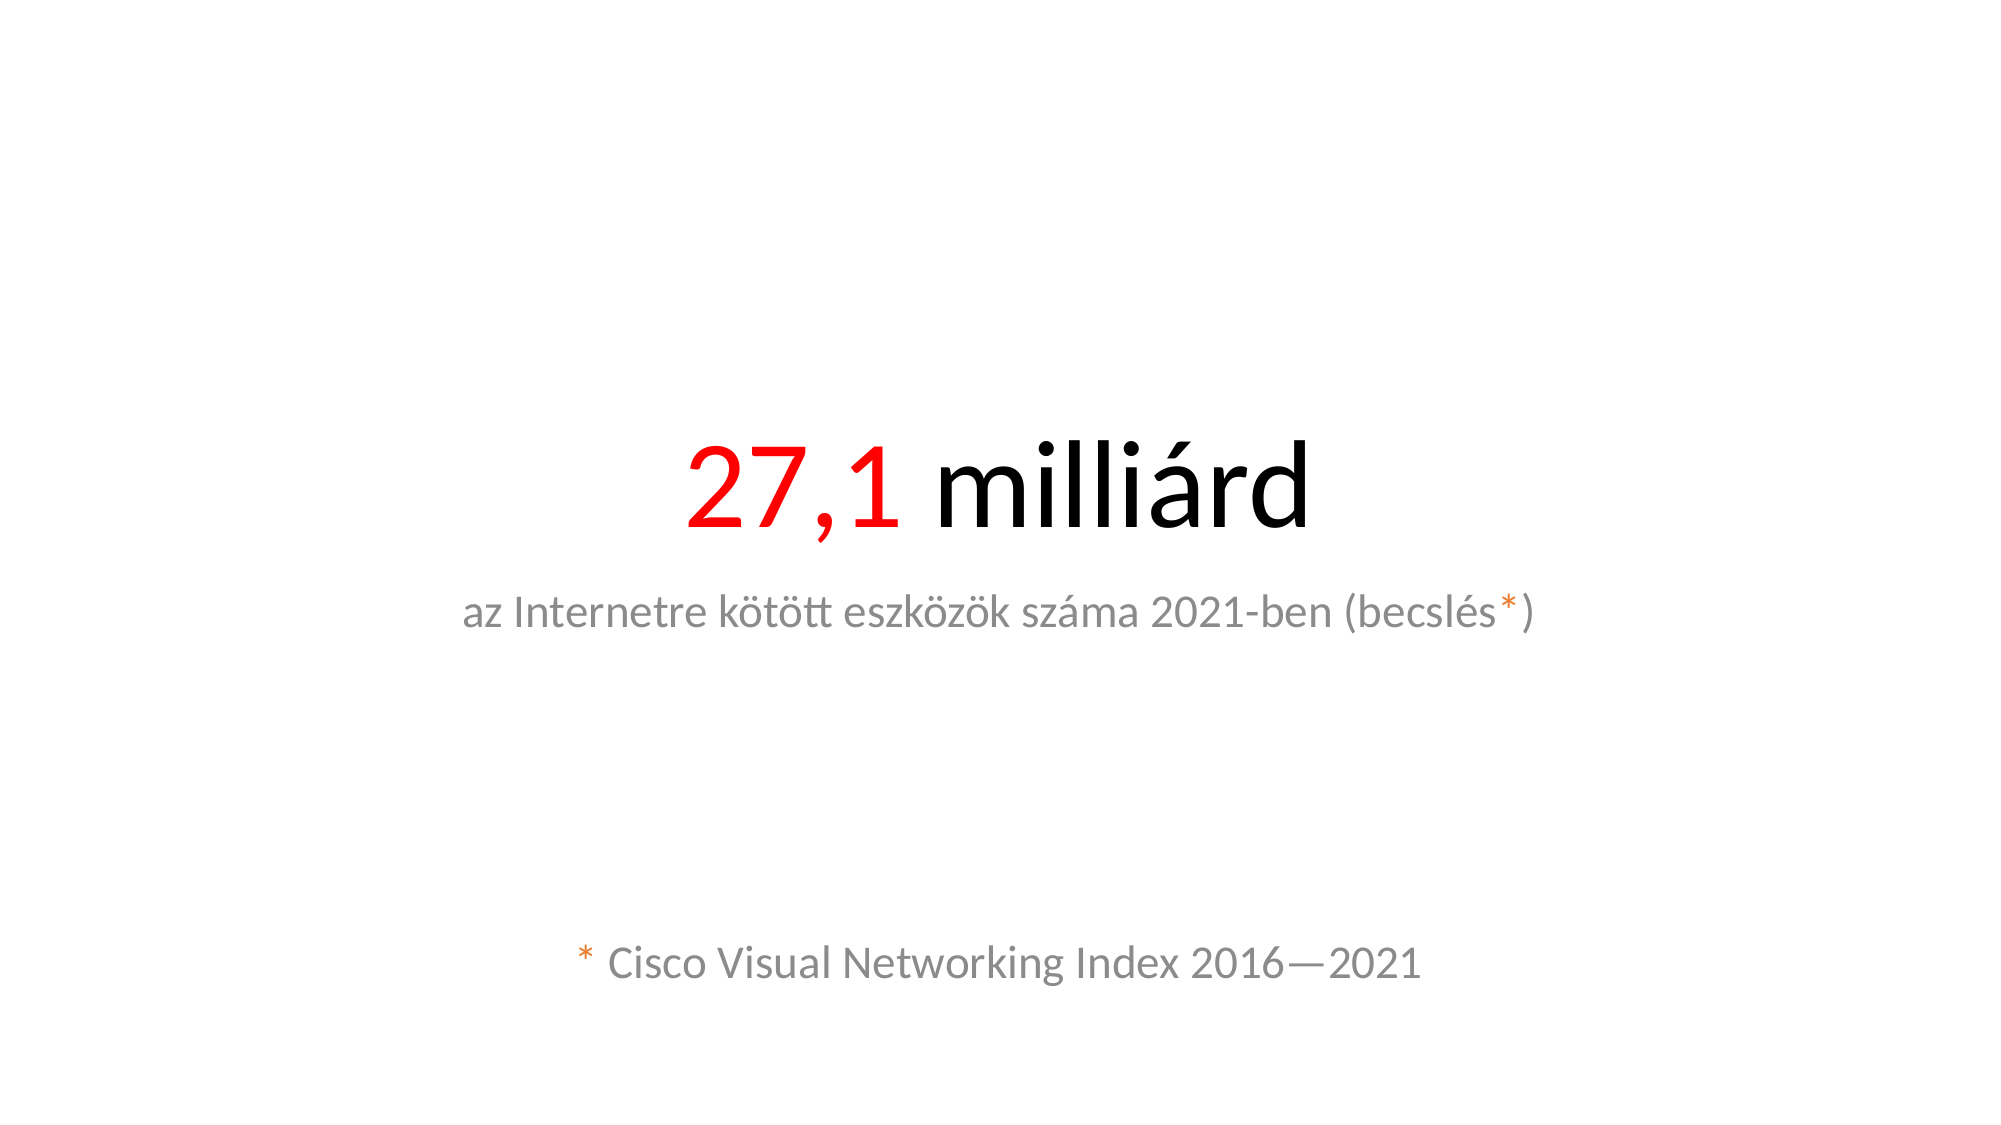

# 27,1 milliárd
az Internetre kötött eszközök száma 2021-ben (becslés*)

* Cisco Visual Networking Index 2016—2021